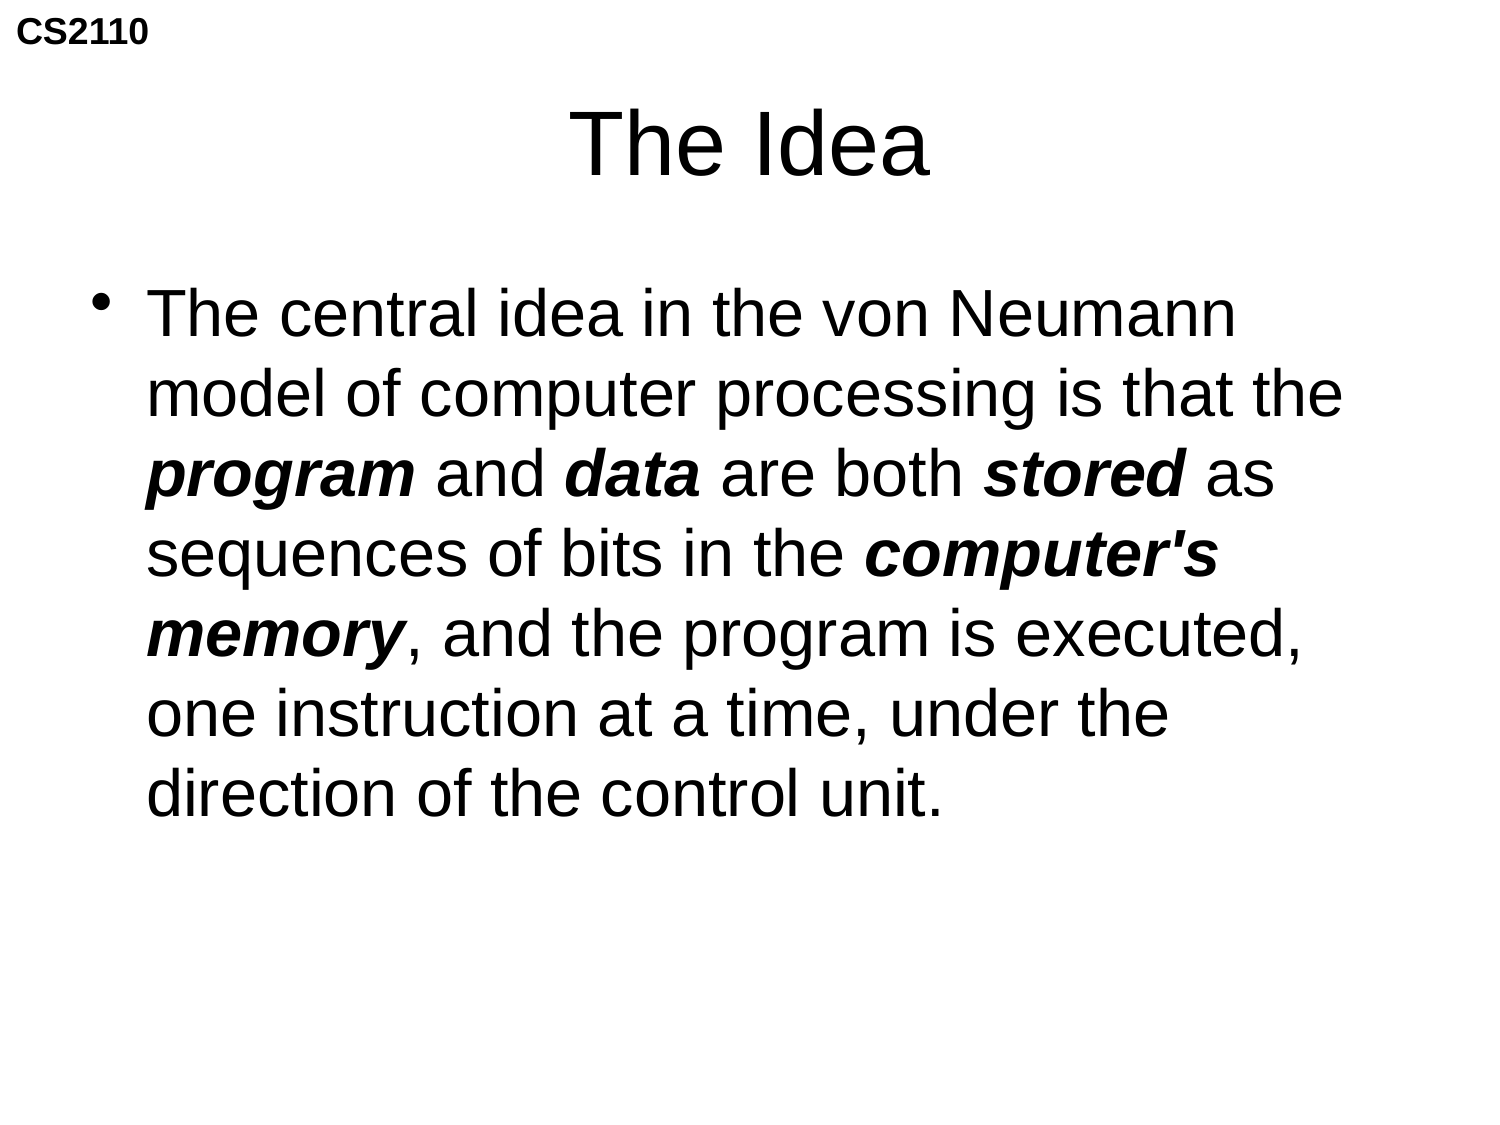

# The Idea
The central idea in the von Neumann model of computer processing is that the program and data are both stored as sequences of bits in the computer's memory, and the program is executed, one instruction at a time, under the direction of the control unit.